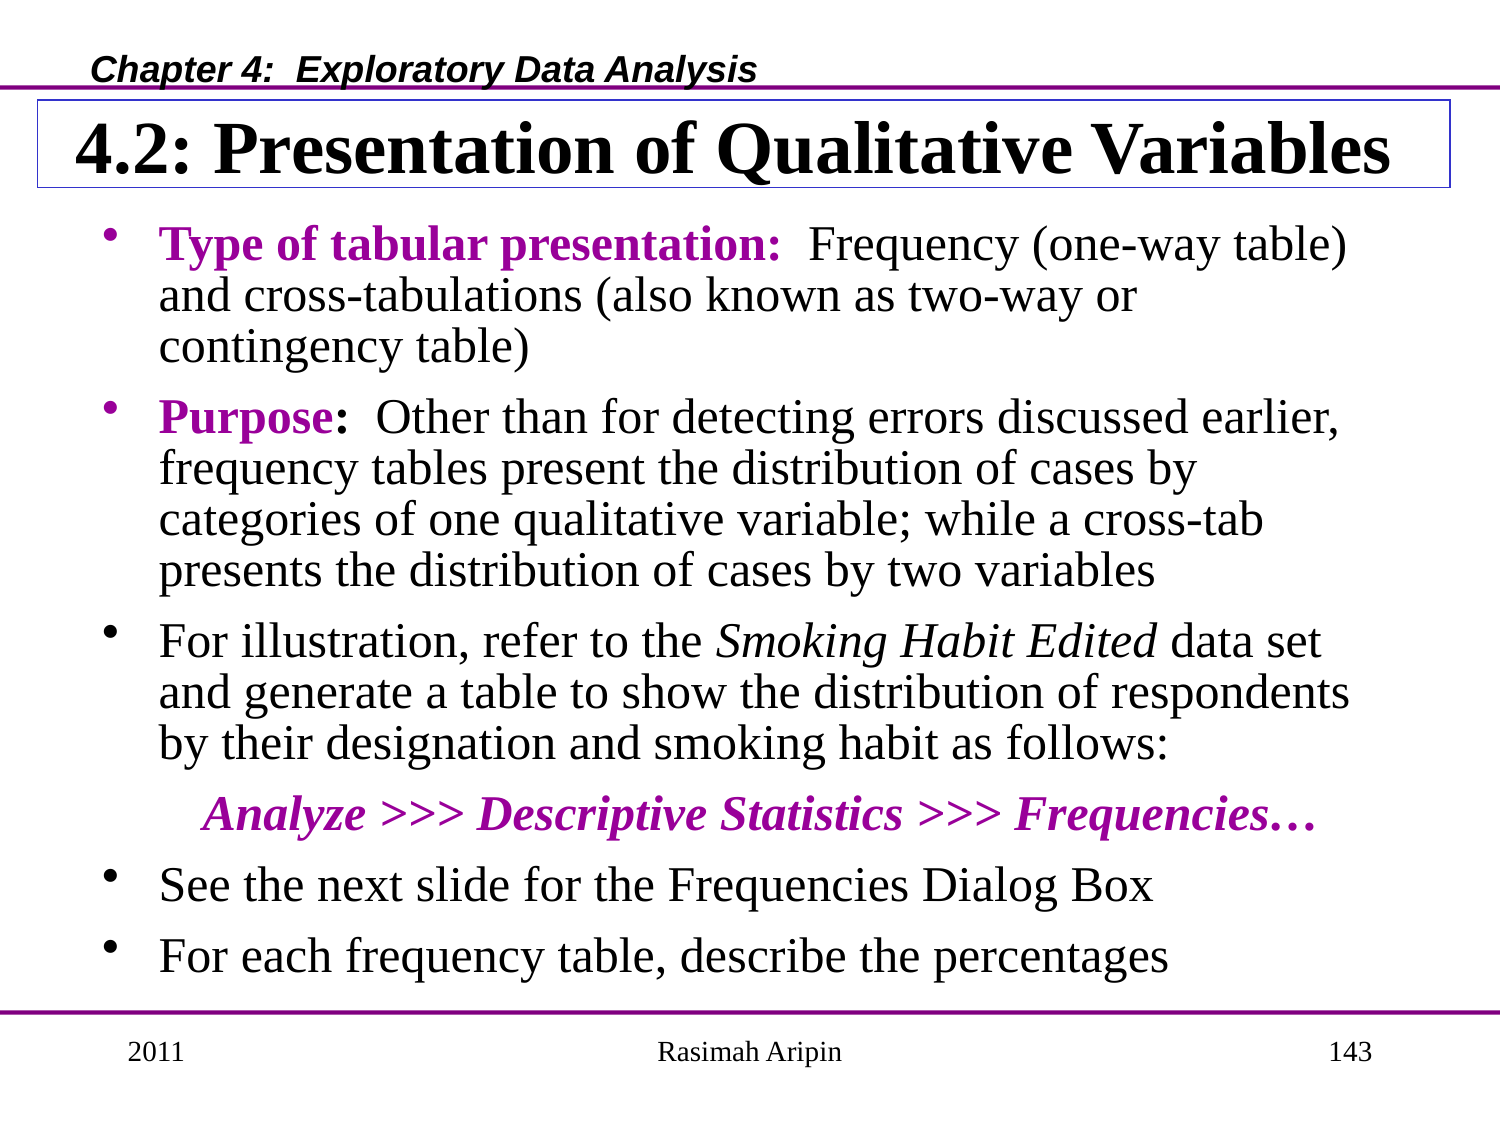

Chapter 4:  Exploratory Data Analysis
# 4.2: Presentation of Qualitative Variables
Type of tabular presentation:  Frequency (one-way table) and cross-tabulations (also known as two-way or contingency table)
Purpose:  Other than for detecting errors discussed earlier, frequency tables present the distribution of cases by categories of one qualitative variable; while a cross-tab presents the distribution of cases by two variables
For illustration, refer to the Smoking Habit Edited data set and generate a table to show the distribution of respondents by their designation and smoking habit as follows:
        Analyze >>> Descriptive Statistics >>> Frequencies…
See the next slide for the Frequencies Dialog Box
For each frequency table, describe the percentages
2011
Rasimah Aripin
143